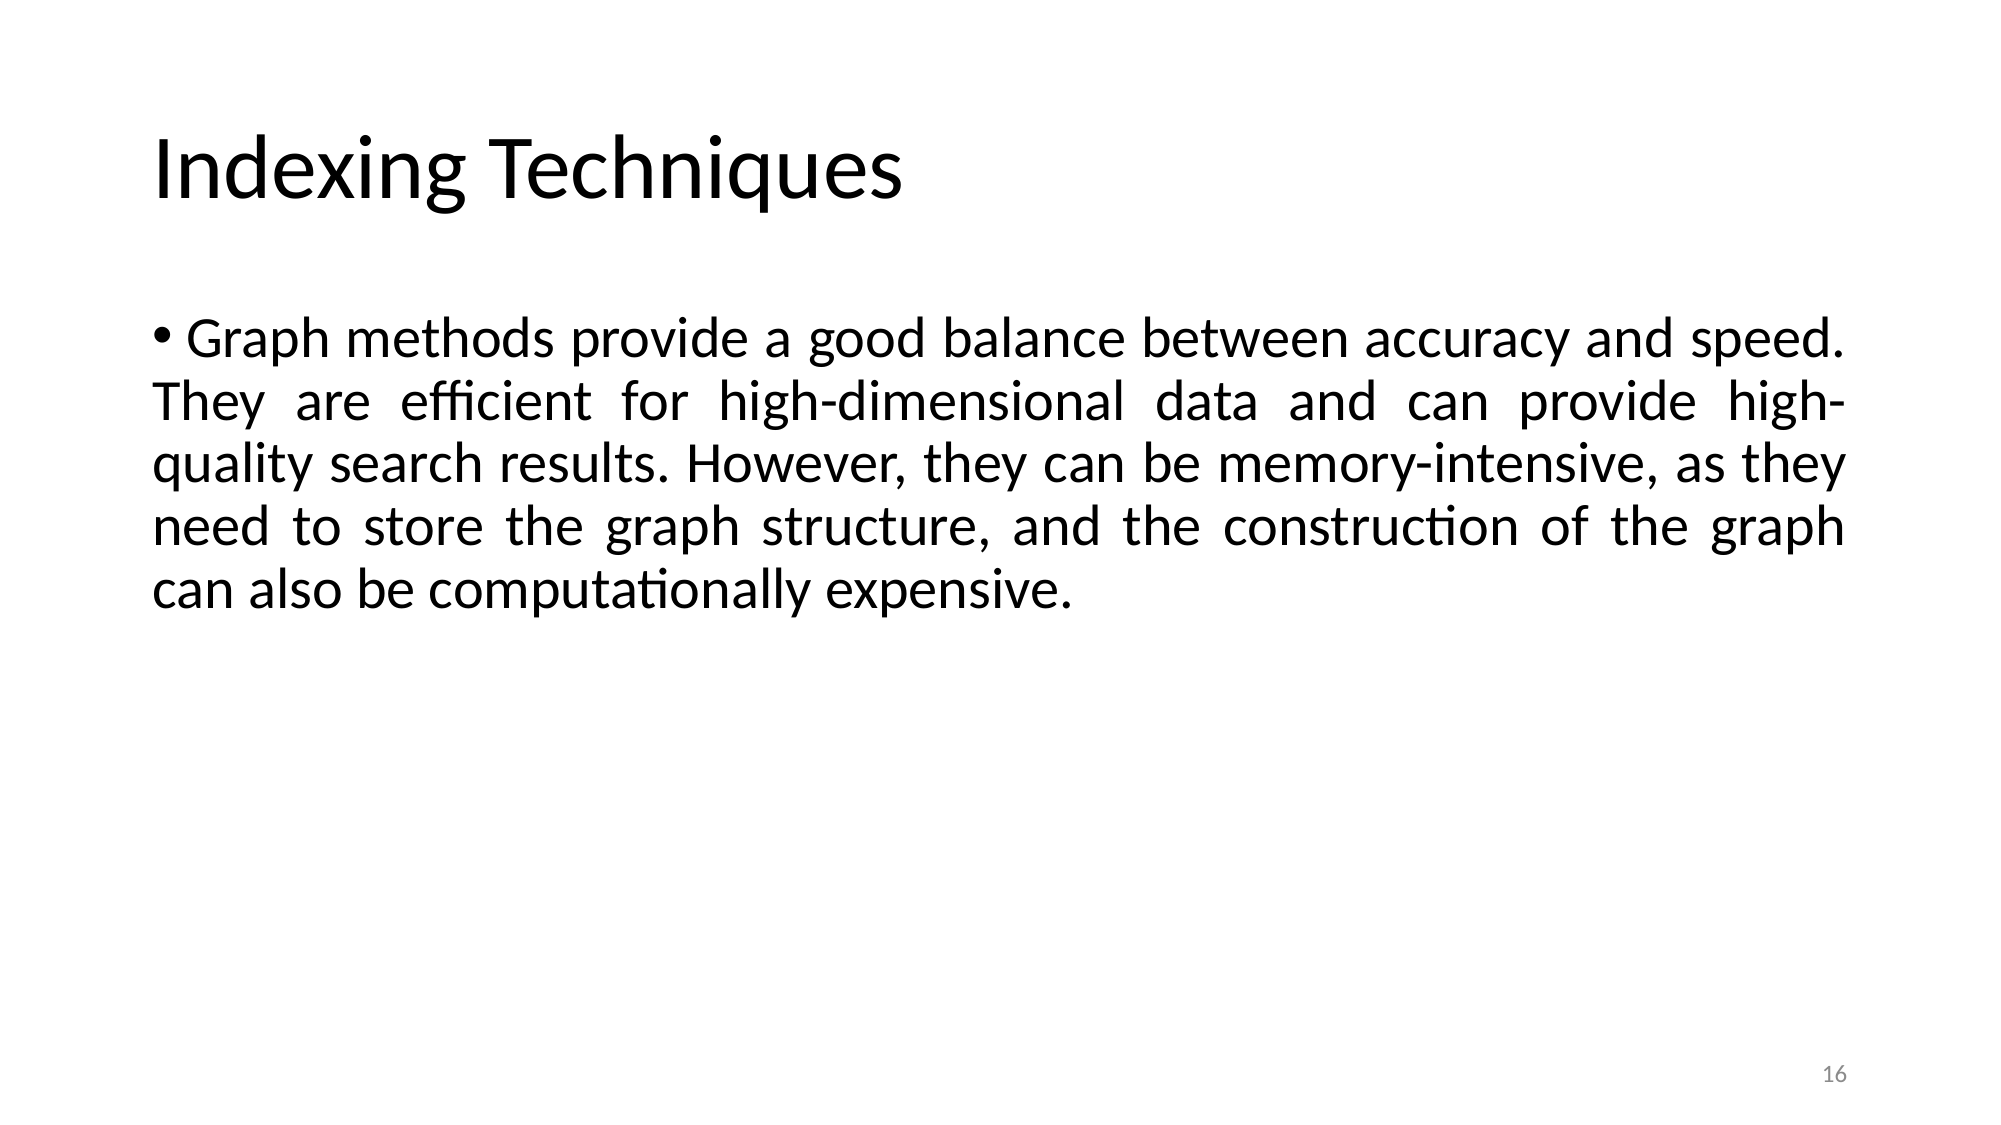

# Indexing Techniques
 Graph methods provide a good balance between accuracy and speed. They are efficient for high-dimensional data and can provide high-quality search results. However, they can be memory-intensive, as they need to store the graph structure, and the construction of the graph can also be computationally expensive.

16